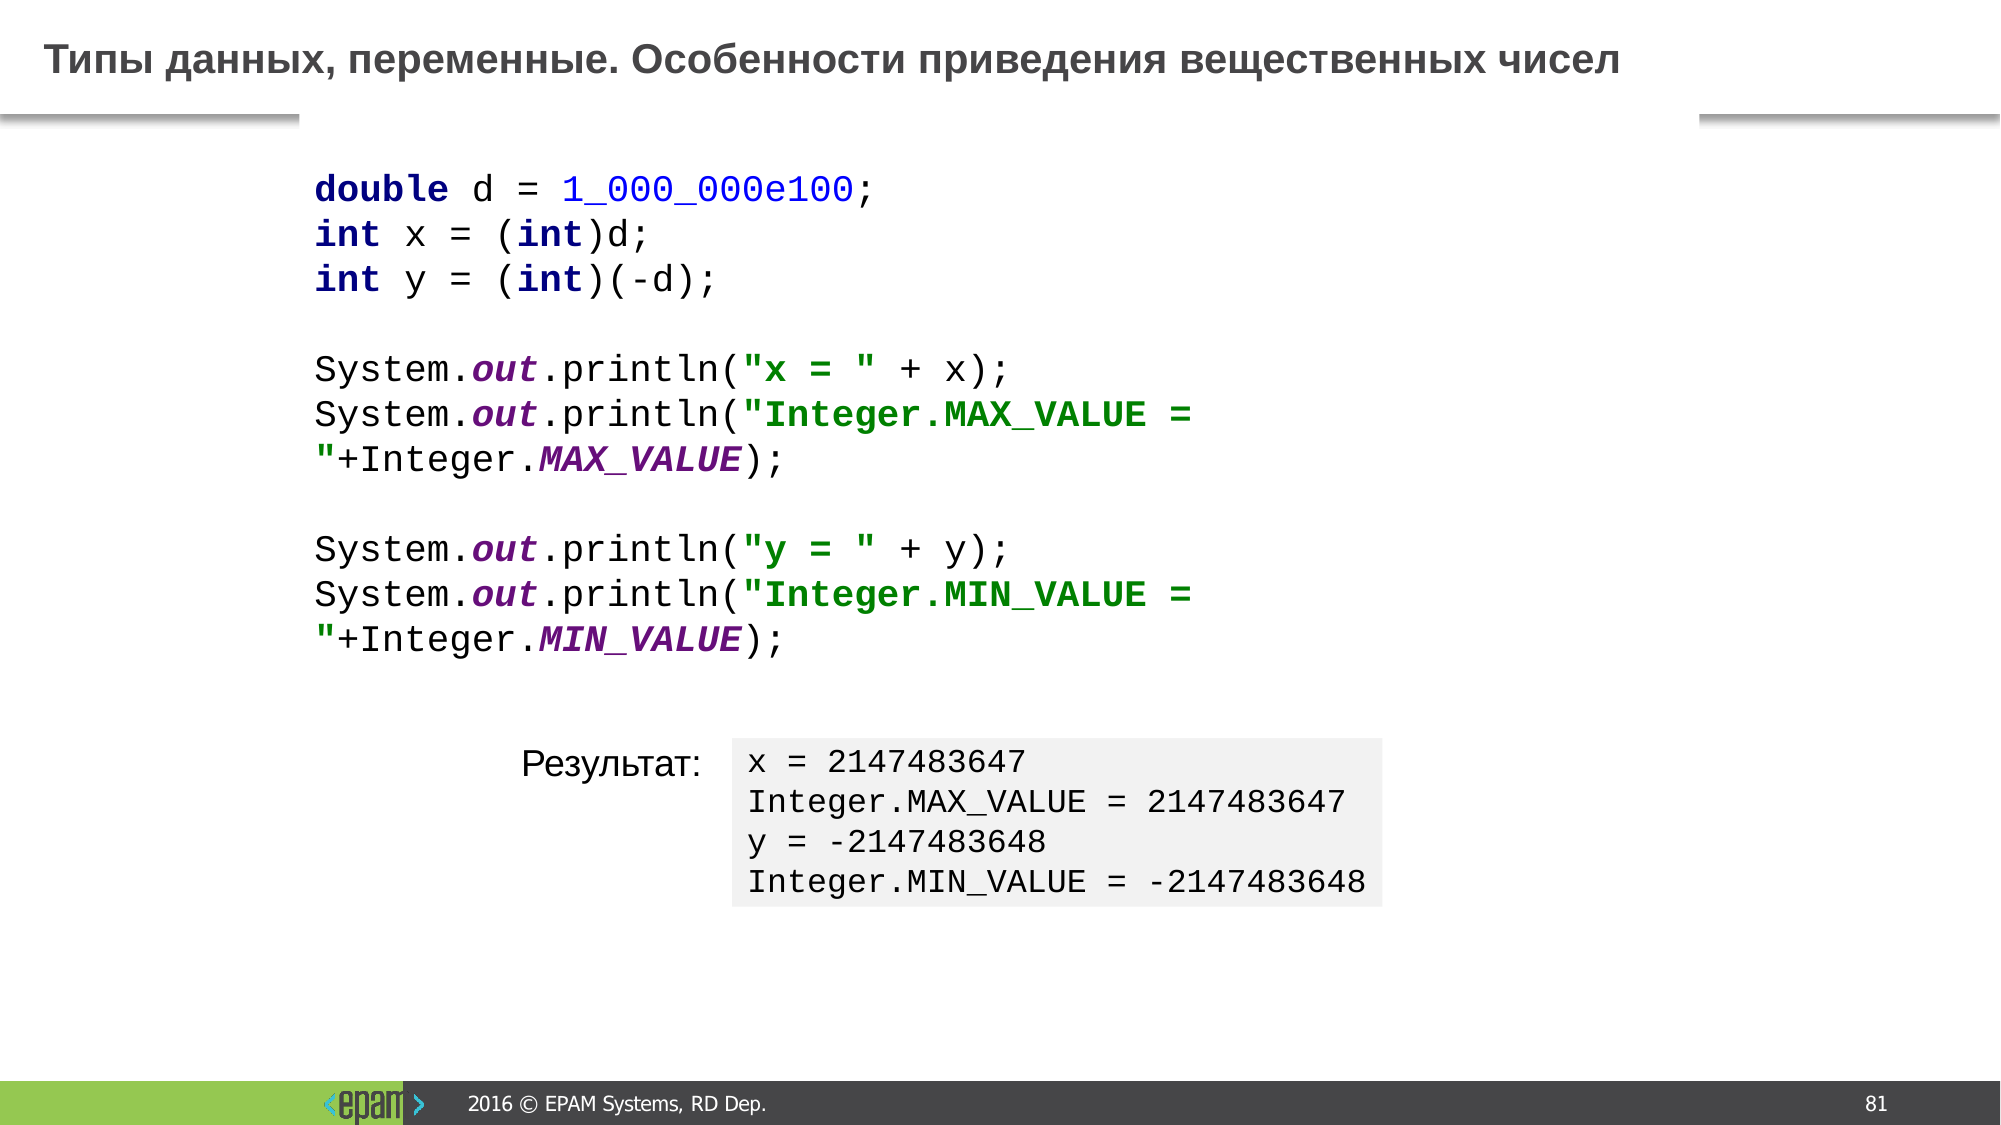

# Типы данных, переменные. Особенности приведения вещественных чисел
double d = 1_000_000e100;
int x = (int)d;
int y = (int)(-d);
System.out.println("x = " + x);
System.out.println("Integer.MAX_VALUE = "+Integer.MAX_VALUE);
System.out.println("y = " + y);
System.out.println("Integer.MIN_VALUE = "+Integer.MIN_VALUE);
x = 2147483647
Integer.MAX_VALUE = 2147483647
y = -2147483648
Integer.MIN_VALUE = -2147483648
Результат:
2016 © EPAM Systems, RD Dep.
81